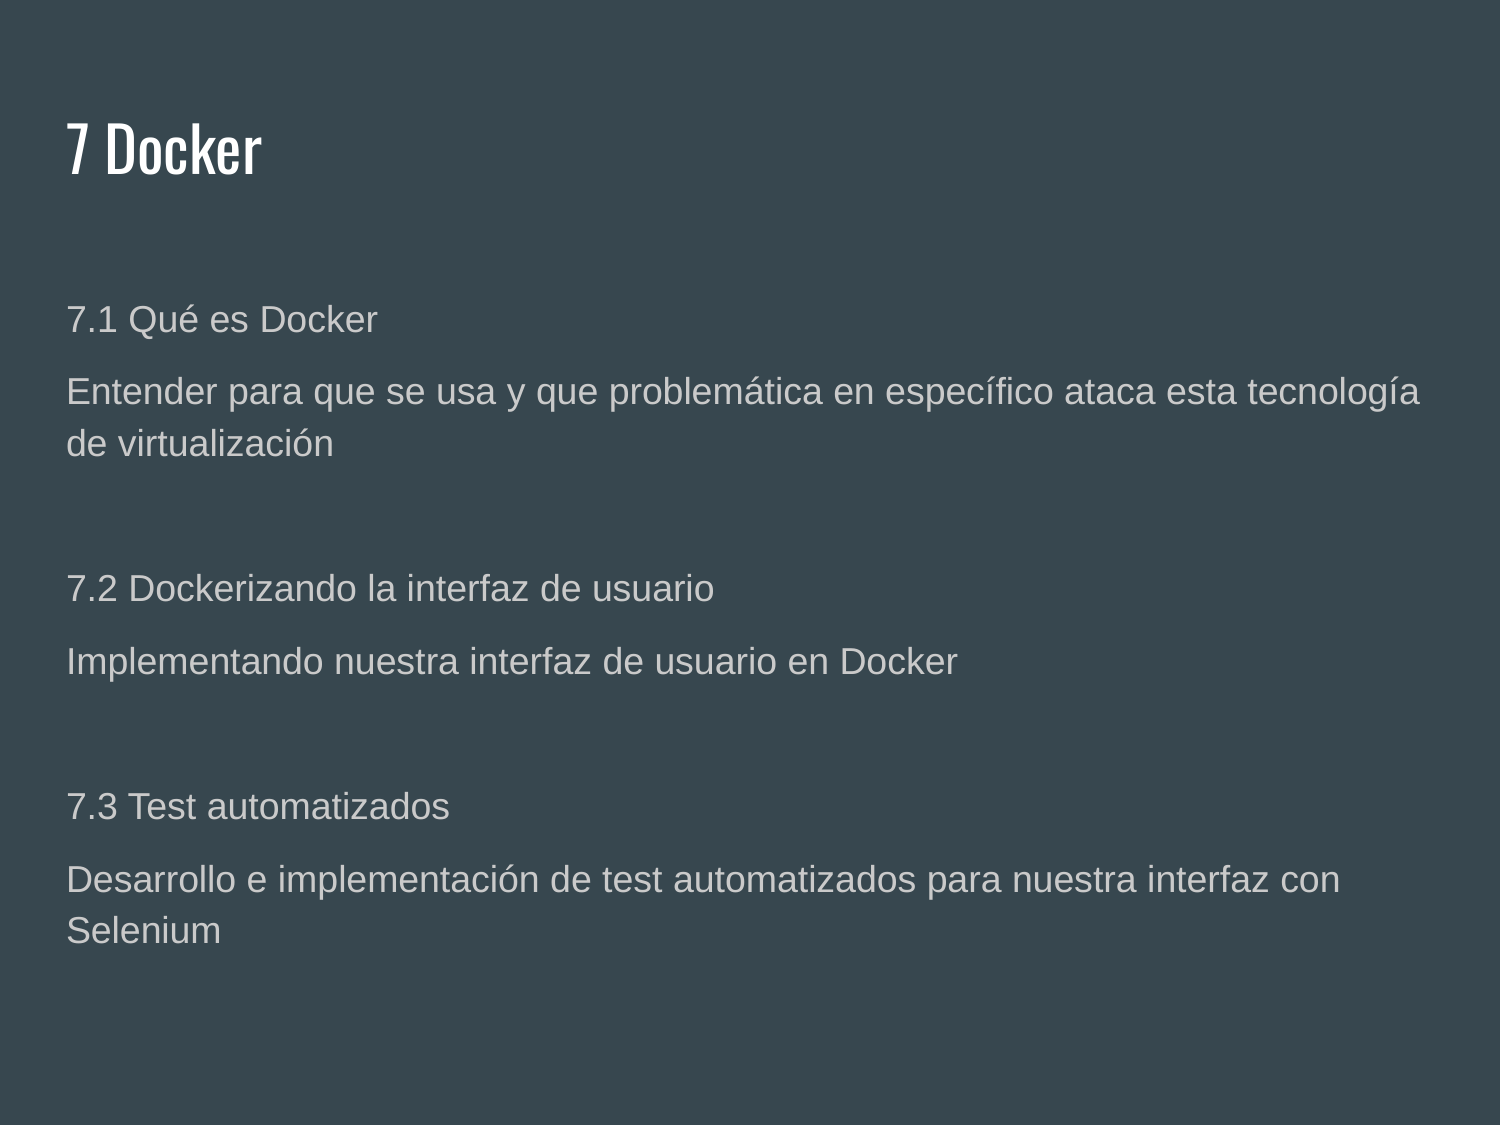

# 7 Docker

7.1 Qué es Docker
Entender para que se usa y que problemática en específico ataca esta tecnología de virtualización

7.2 Dockerizando la interfaz de usuario
Implementando nuestra interfaz de usuario en Docker

7.3 Test automatizados
Desarrollo e implementación de test automatizados para nuestra interfaz con Selenium